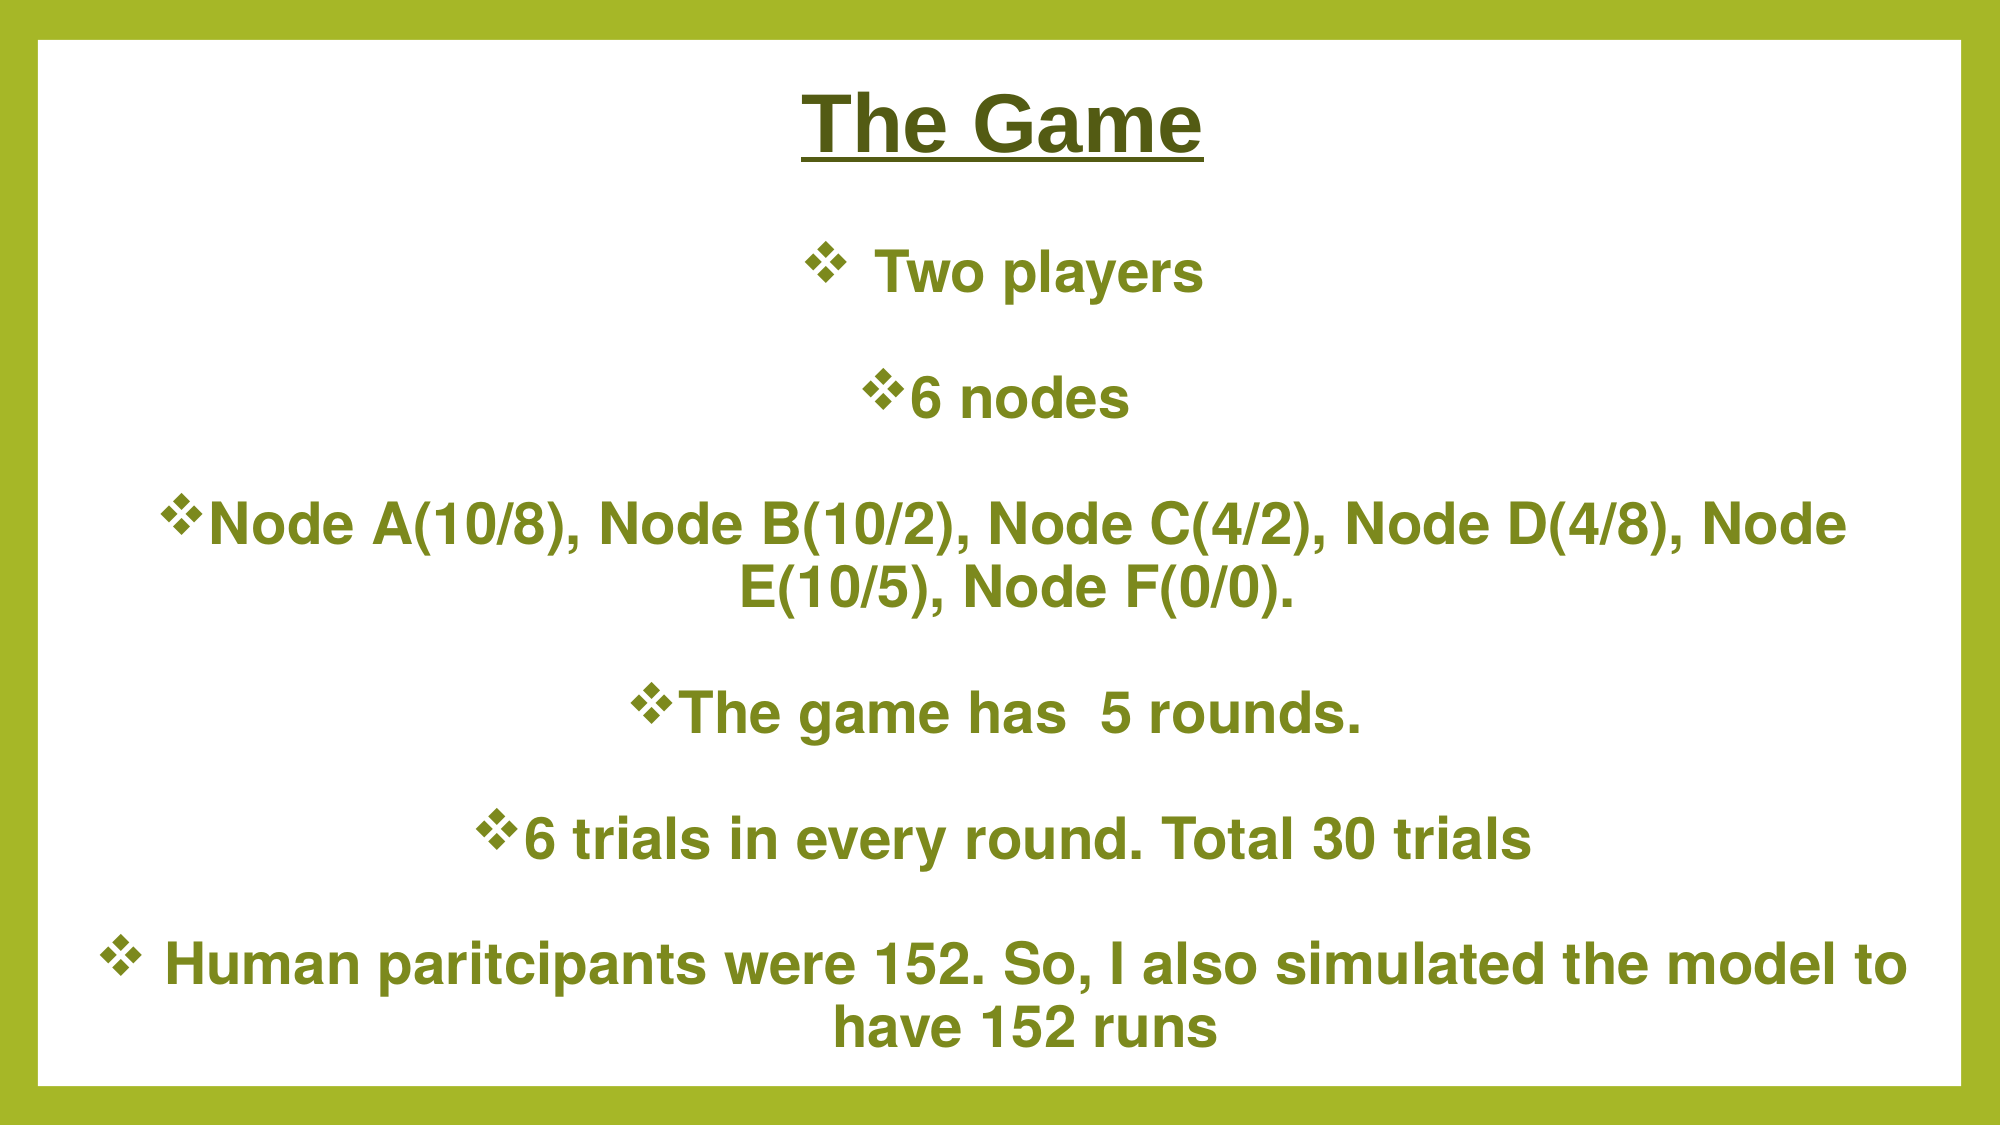

The Game
Two players

6 nodes

Node A(10/8), Node B(10/2), Node C(4/2), Node D(4/8), Node E(10/5), Node F(0/0).

The game has  5 rounds.

6 trials in every round. Total 30 trials

 Human paritcipants were 152. So, I also simulated the model to have 152 runs